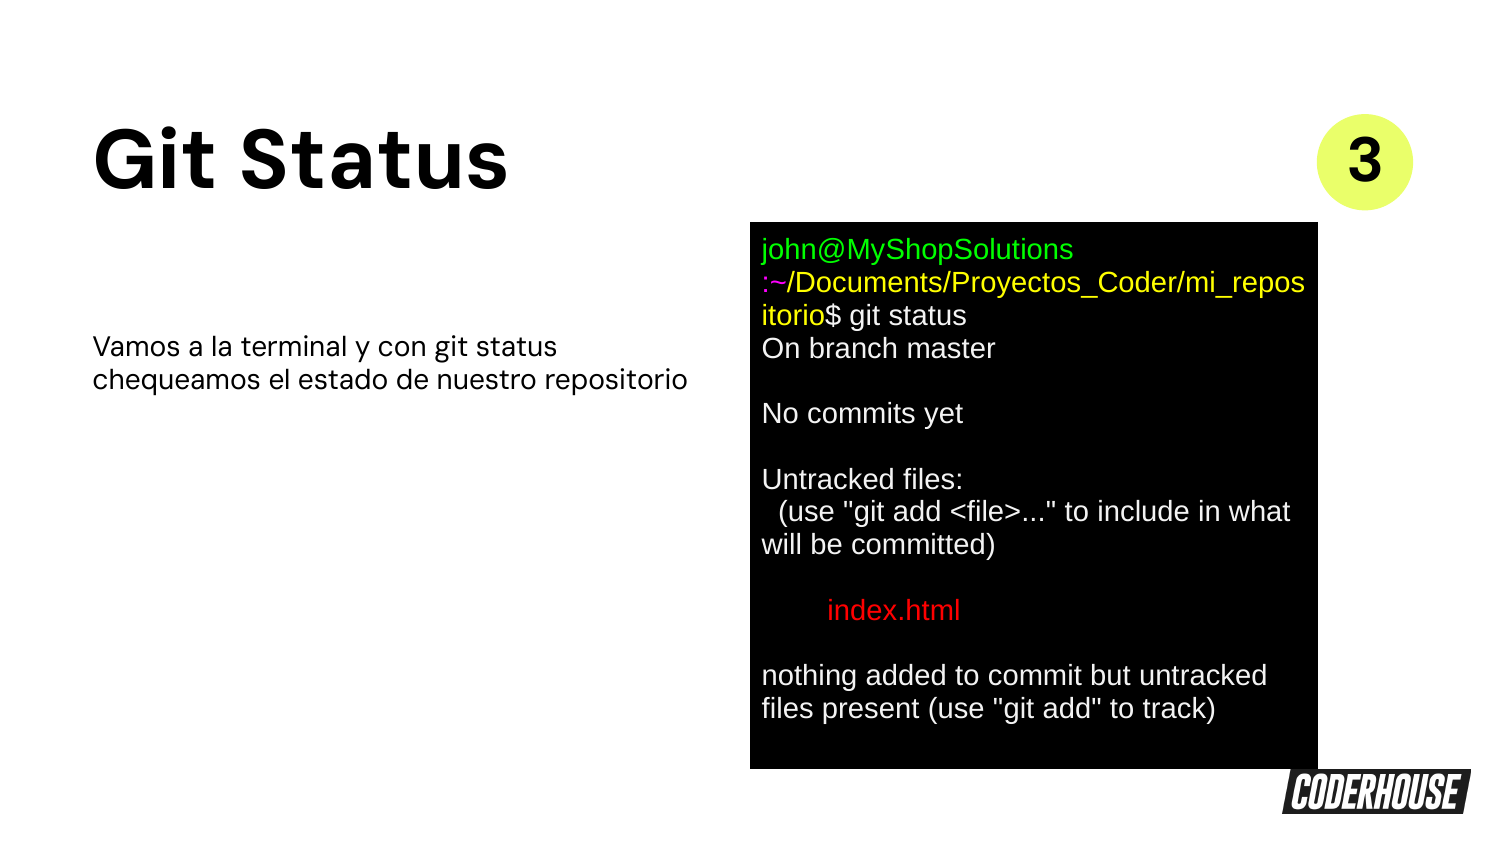

Git Status
3

| john@MyShopSolutions :~/Documents/Proyectos\_Coder/mi\_repositorio$ git status On branch master No commits yet Untracked files: (use "git add <file>..." to include in what will be committed) index.html nothing added to commit but untracked files present (use "git add" to track) |
| --- |
Vamos a la terminal y con git status chequeamos el estado de nuestro repositorio